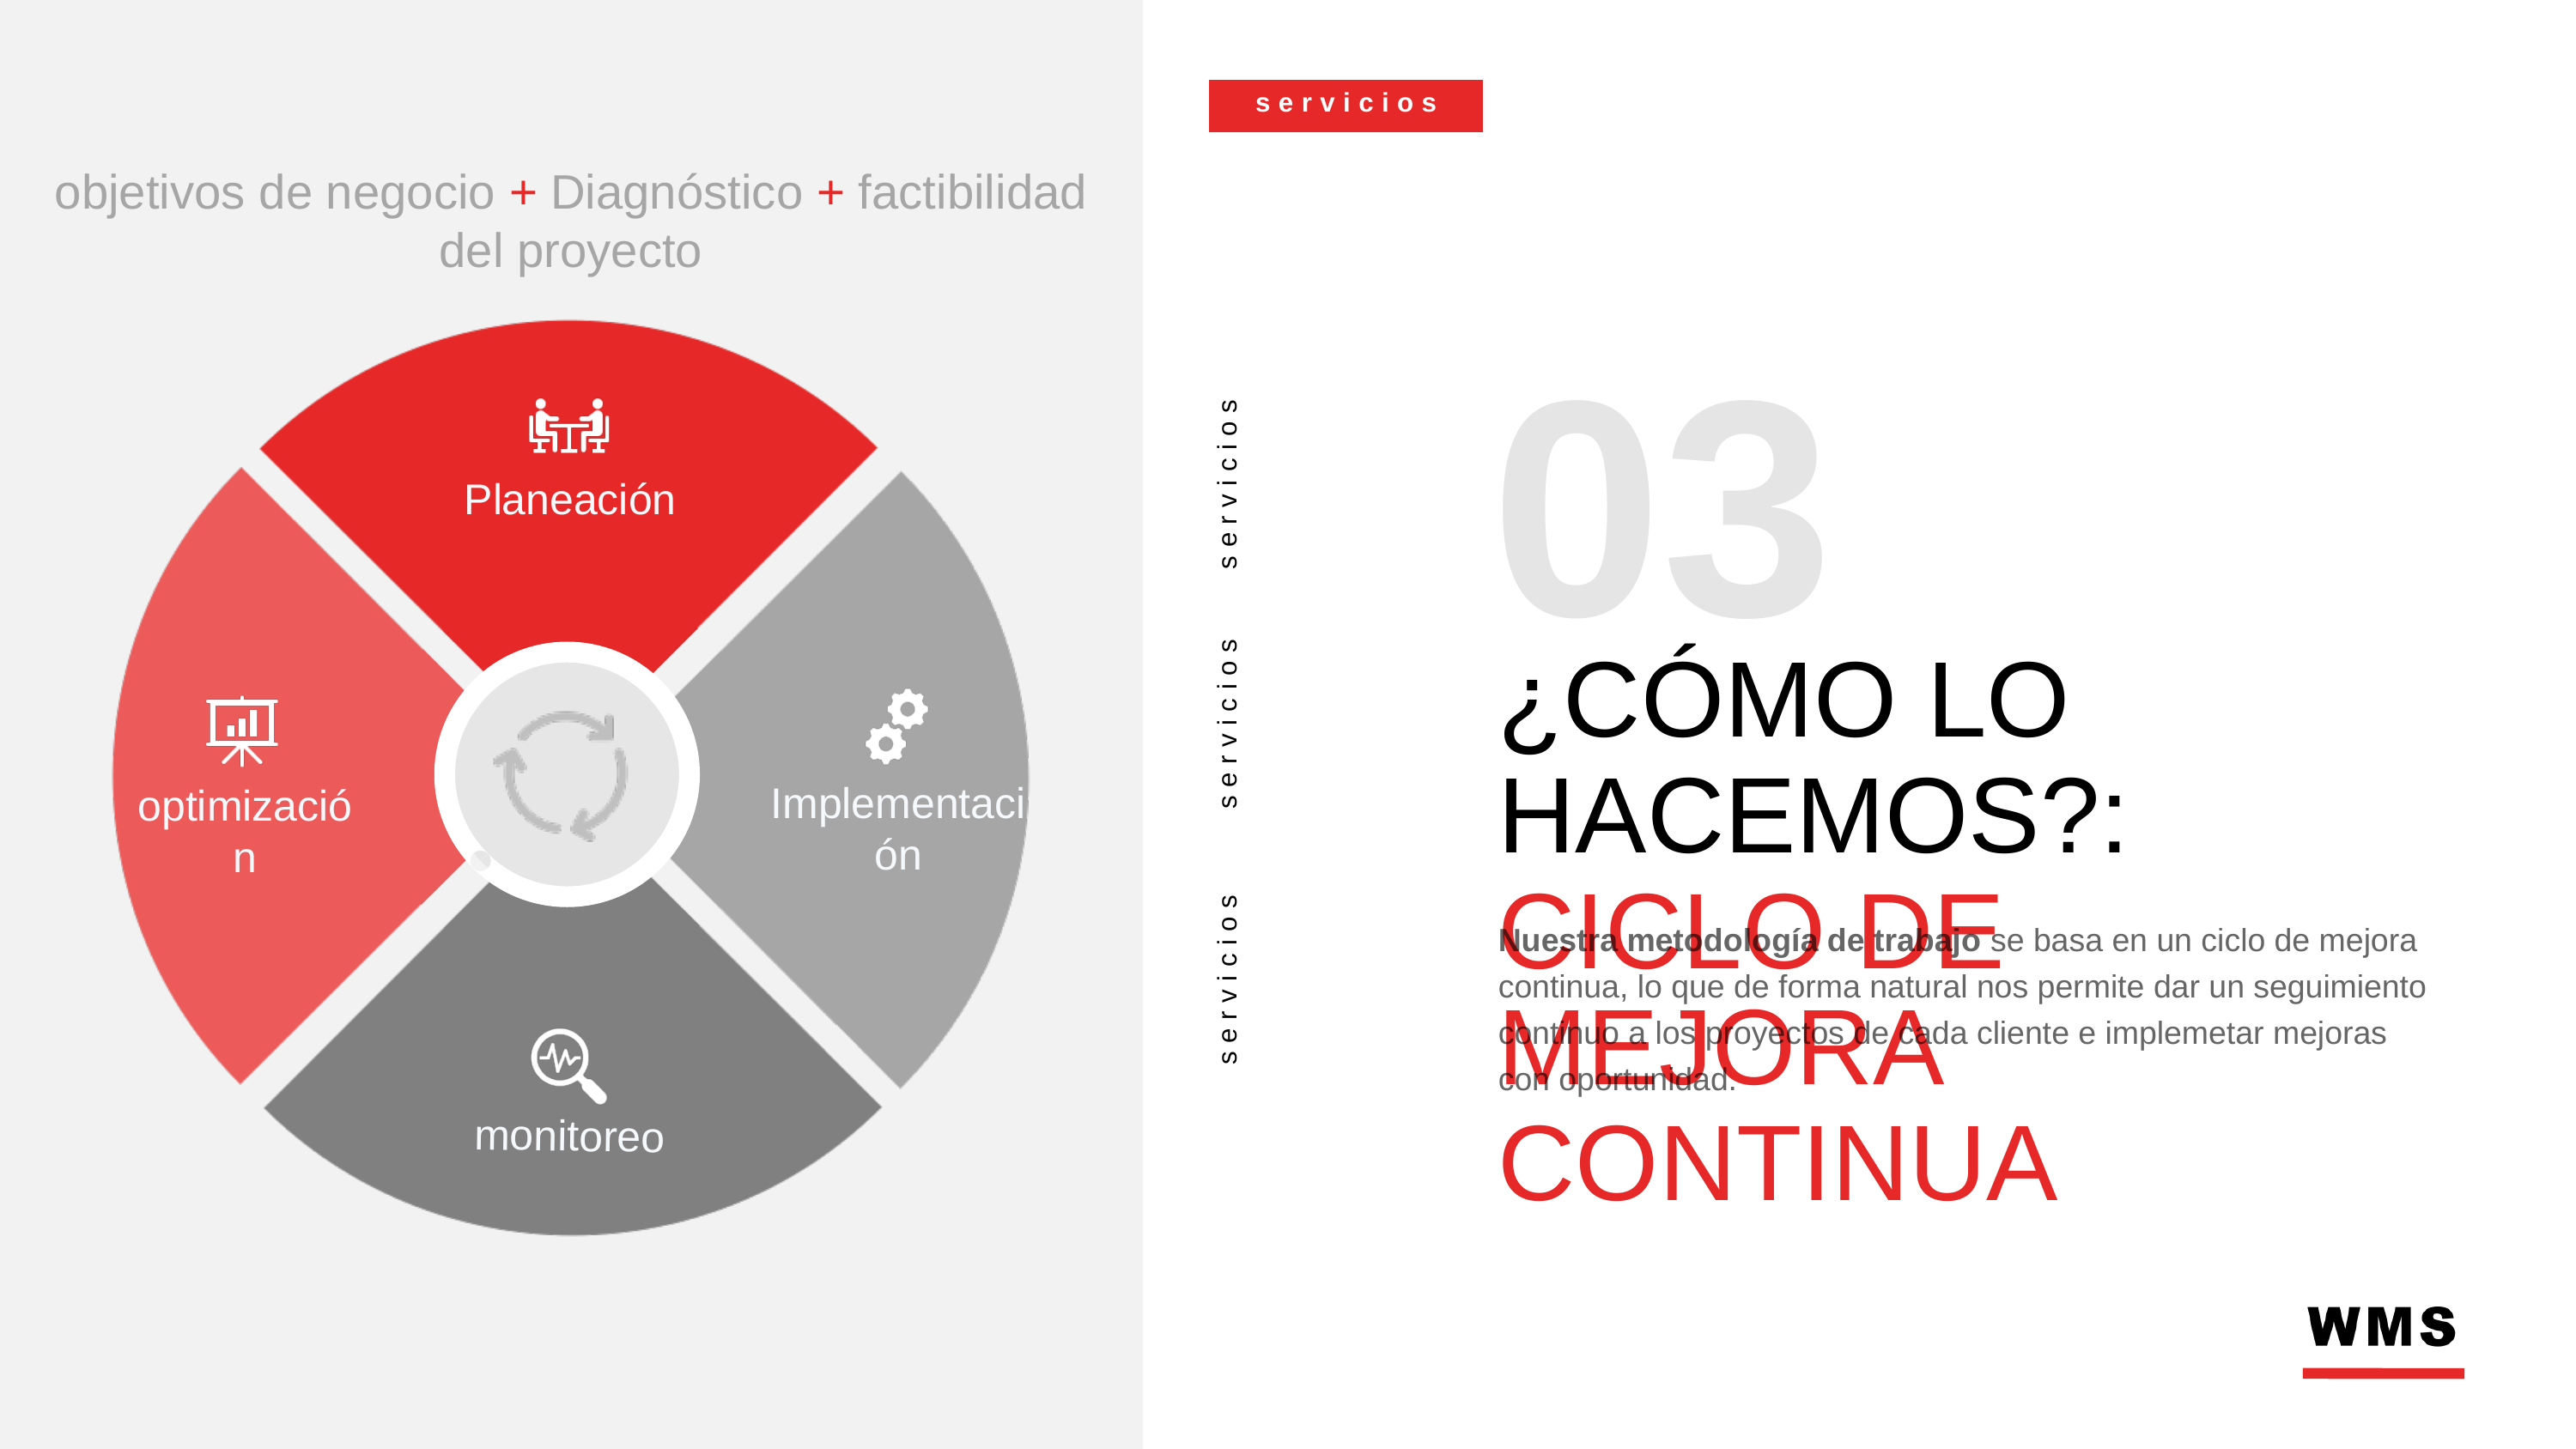

servicios

objetivos de negocio + Diagnóstico + factibilidad del proyecto
03

Planeación

​¿CÓMO LO HACEMOS?:
CICLO DE MEJORA CONTINUA

servicios     servicios    servicios
Implementación
optimización

Nuestra metodología de trabajo se basa en un ciclo de mejora continua, lo que de forma natural nos permite dar un seguimiento continuo a los proyectos de cada cliente e implemetar mejoras con oportunidad.

monitoreo